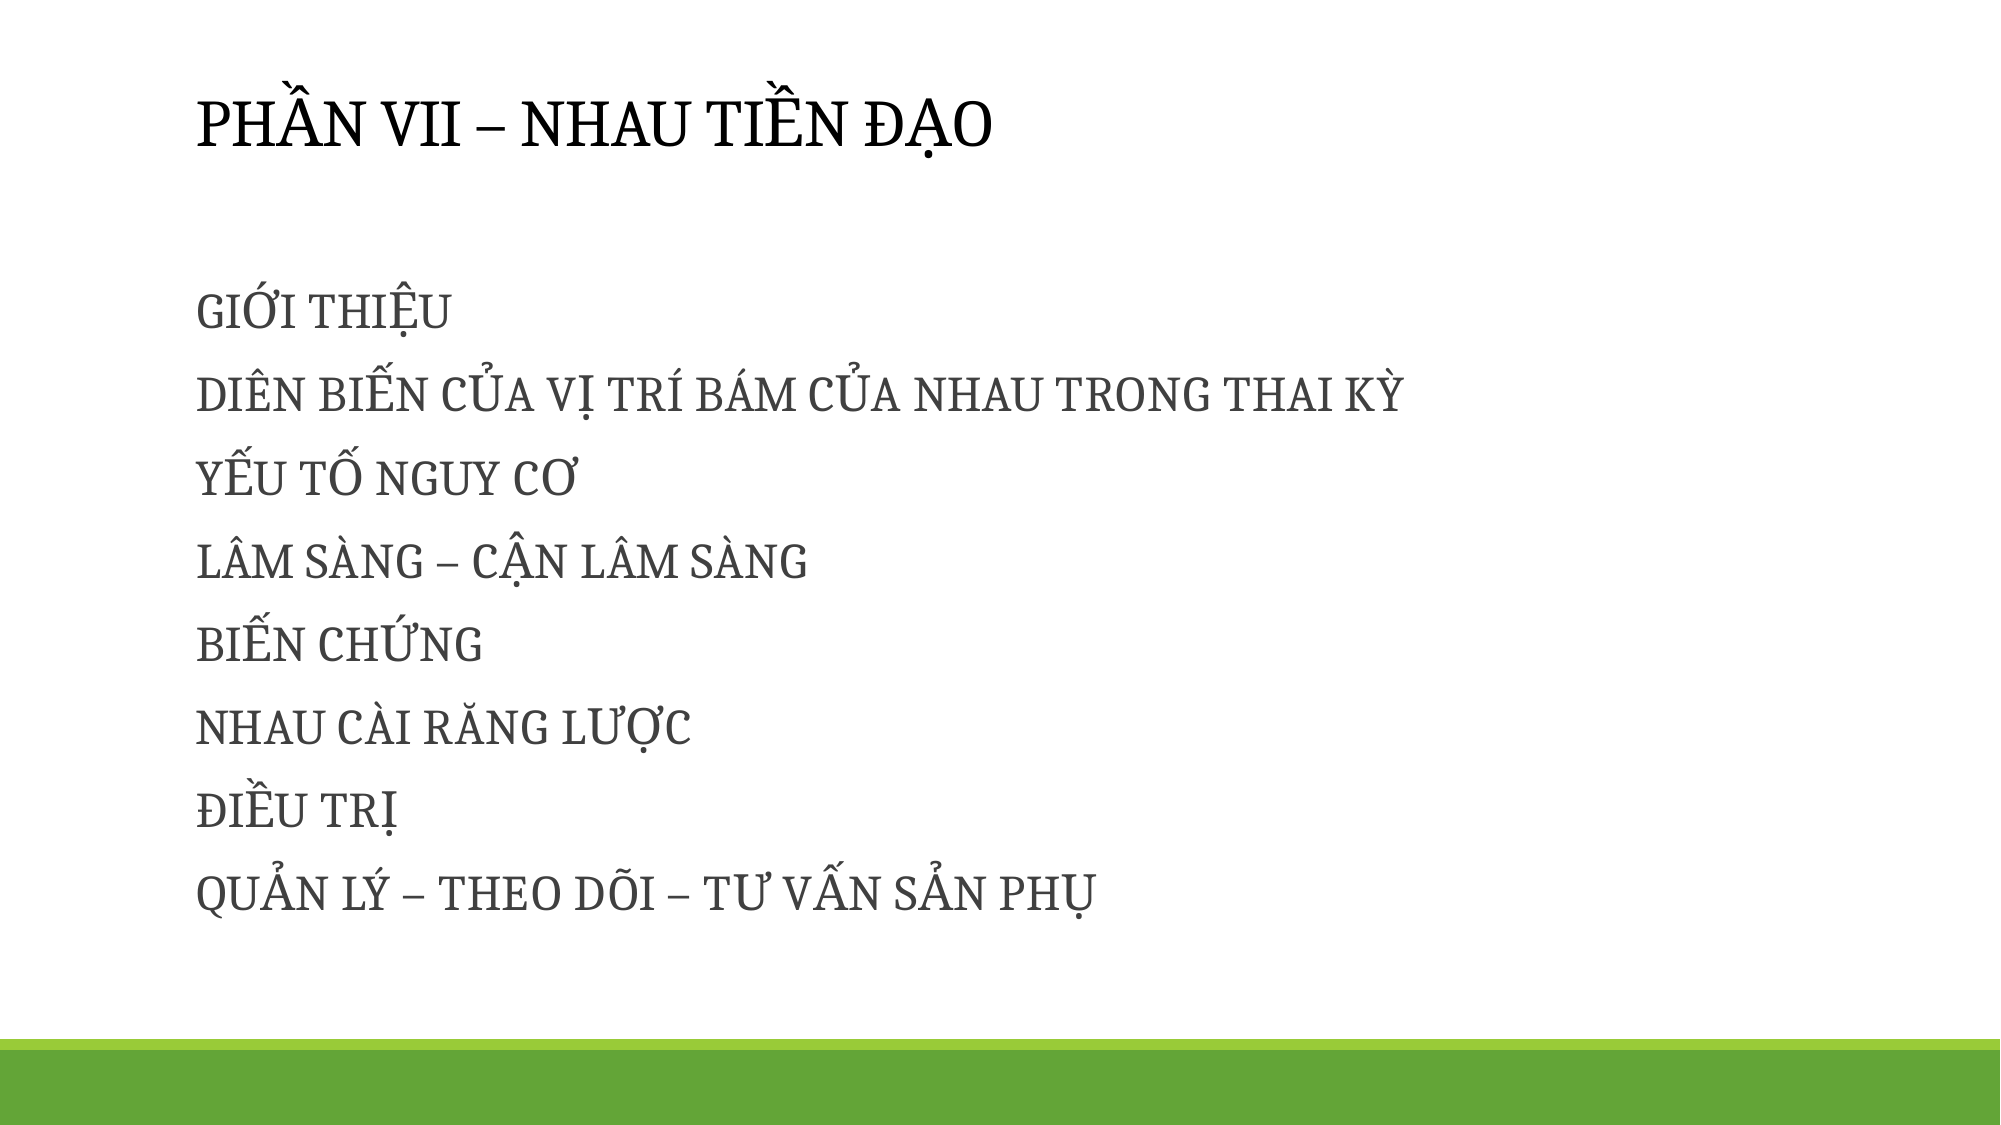

# PHẦN VII – NHAU TIỀN ĐẠO

GIỚI THIỆU
DIÊN BIẾN CỦA VỊ TRÍ BÁM CỦA NHAU TRONG THAI KỲ
YẾU TỐ NGUY CƠ
LÂM SÀNG – CẬN LÂM SÀNG
BIẾN CHỨNG
NHAU CÀI RĂNG LƯỢC
ĐIỀU TRỊ
QUẢN LÝ – THEO DÕI – TƯ VẤN SẢN PHỤ